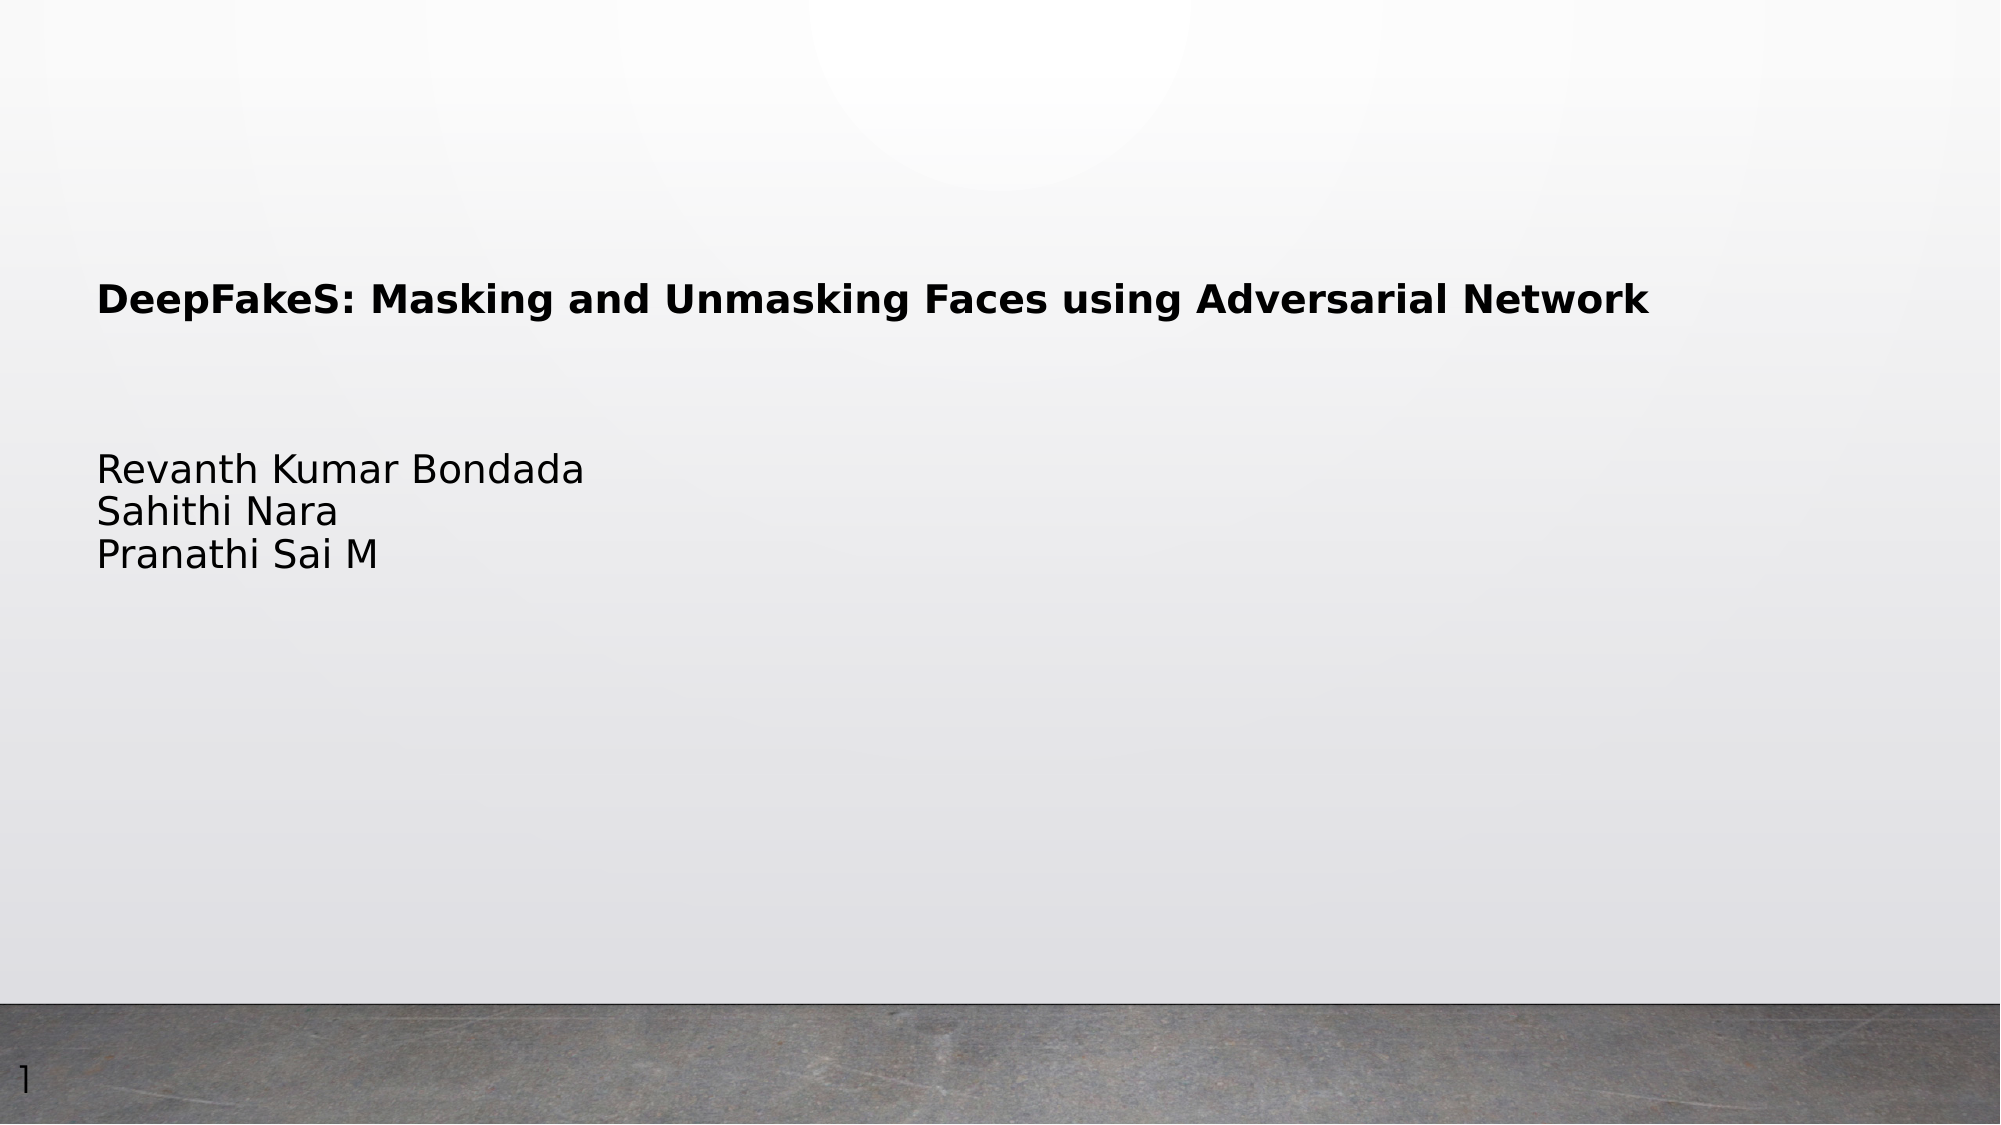

DeepFakeS: Masking and Unmasking Faces using Adversarial Network
Revanth Kumar Bondada
Sahithi Nara
Pranathi Sai M
1